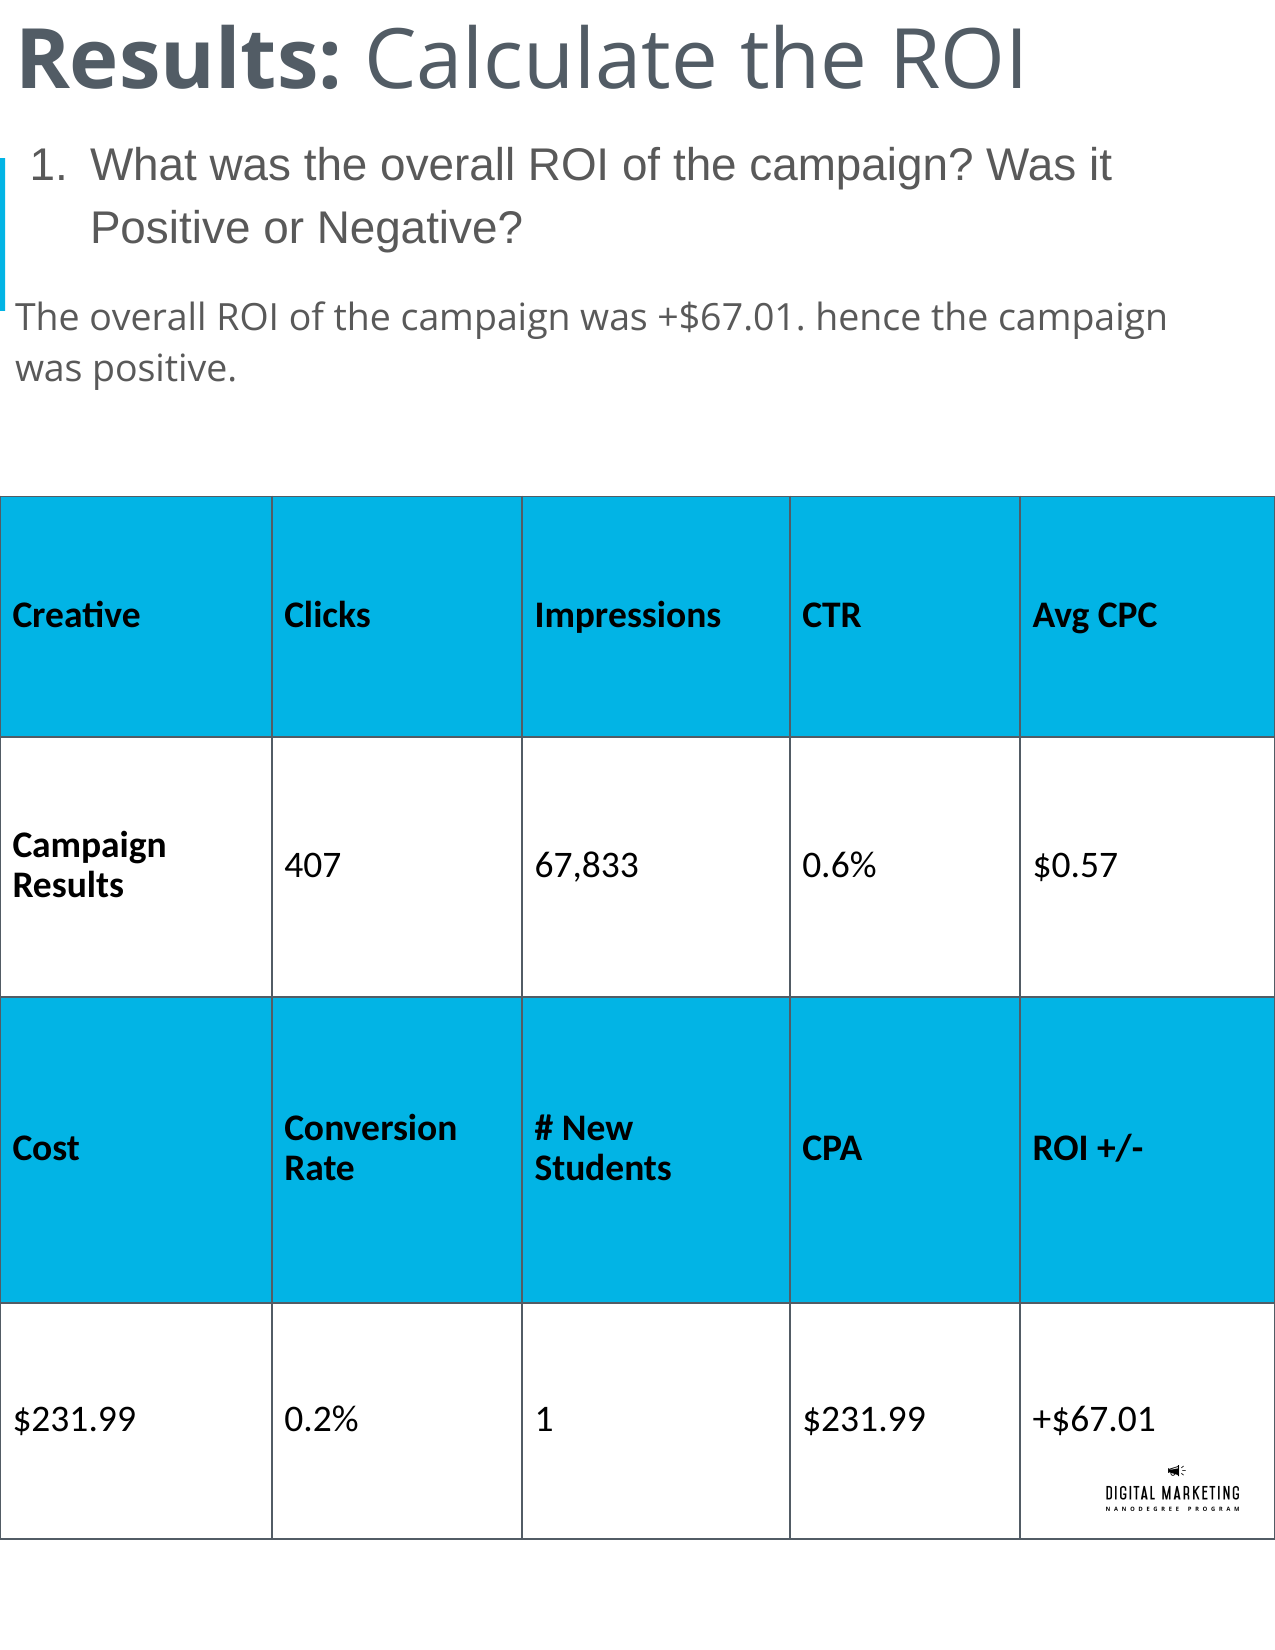

# Results: Calculate the ROI

What was the overall ROI of the campaign? Was it Positive or Negative?
The overall ROI of the campaign was +$67.01. hence the campaign was positive.
| Creative | Clicks | Impressions | CTR | Avg CPC |
| --- | --- | --- | --- | --- |
| Campaign Results | 407 | 67,833 | 0.6% | $0.57 |
| Cost | Conversion Rate | # New Students | CPA | ROI +/- |
| $231.99 | 0.2% | 1 | $231.99 | +$67.01 |